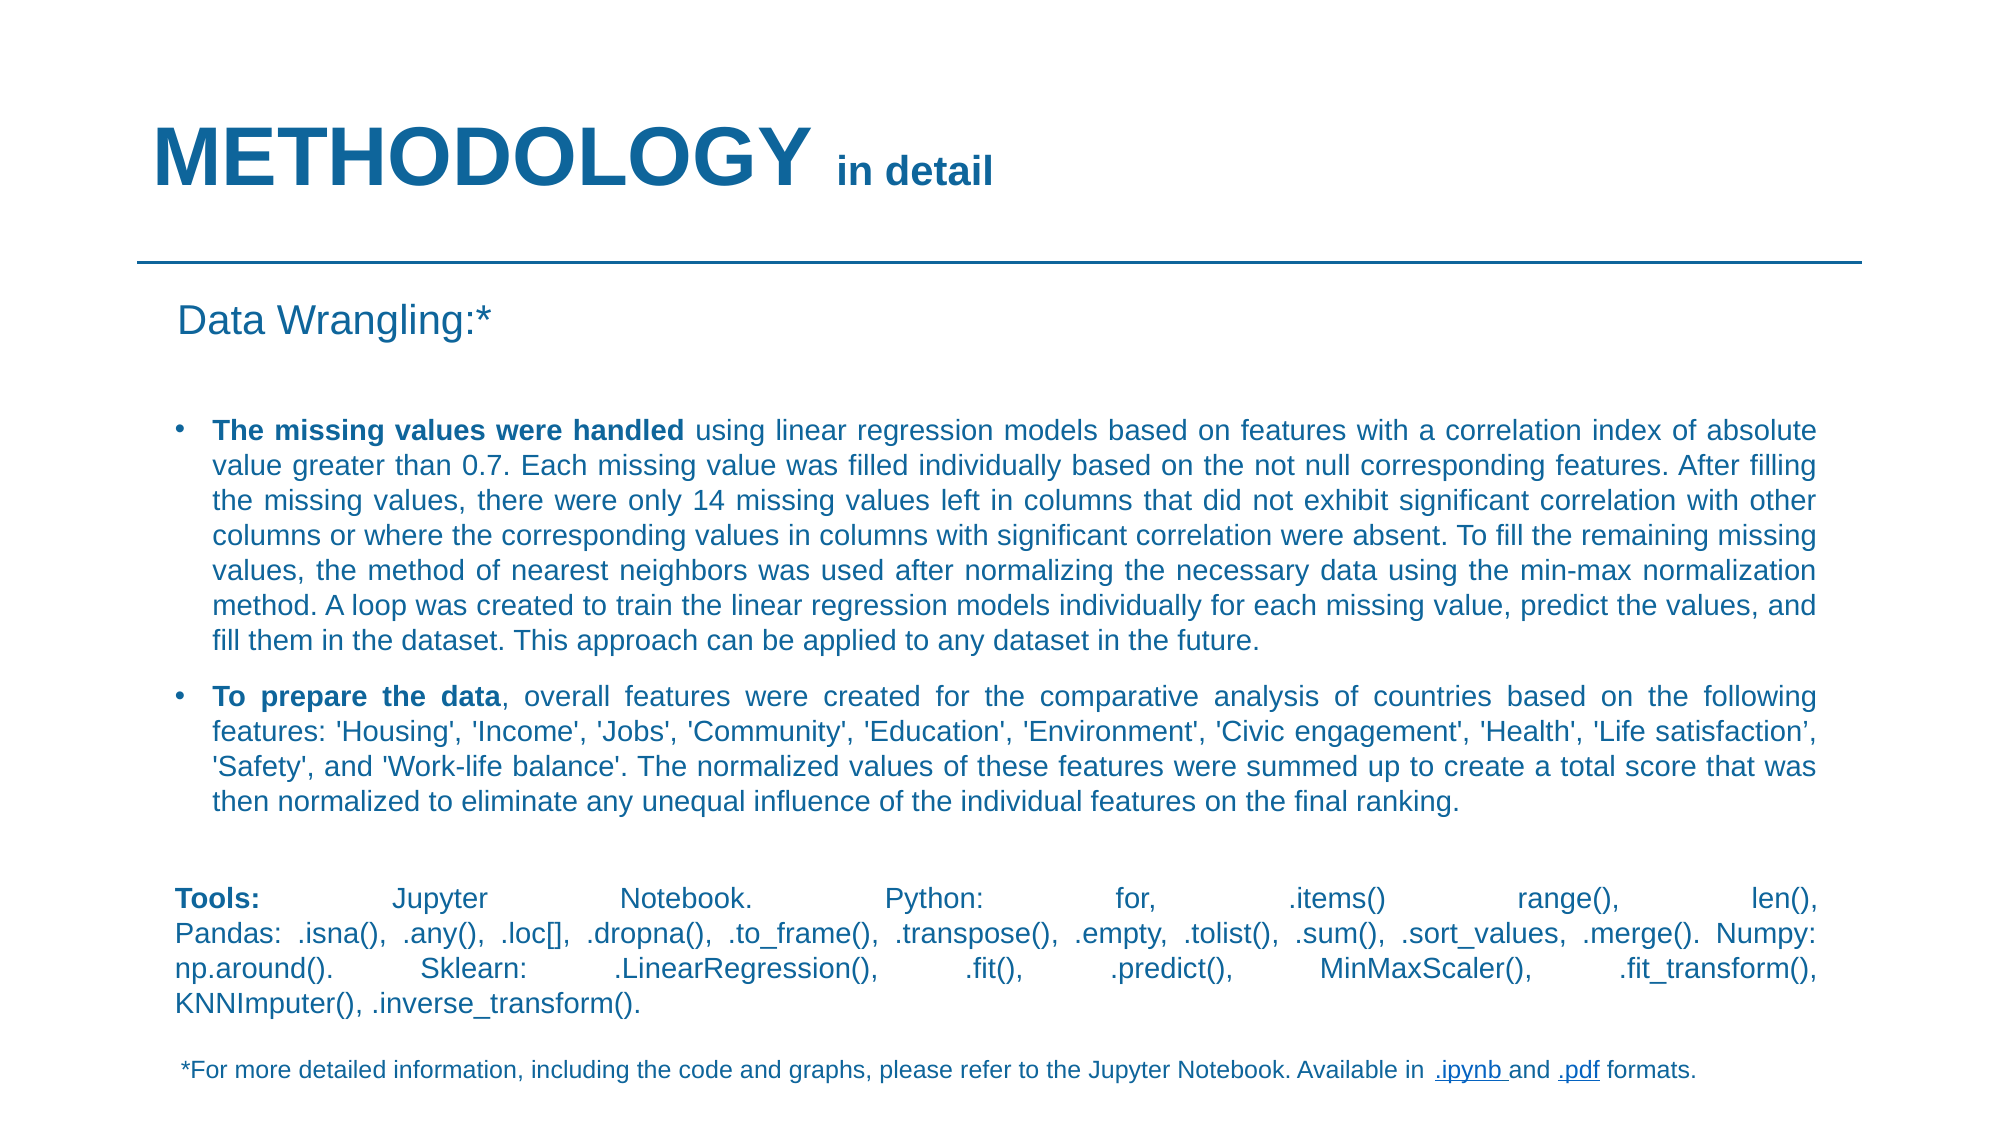

# METHODOLOGY in detail
Data Wrangling:*

The missing values were handled using linear regression models based on features with a correlation index of absolute value greater than 0.7. Each missing value was filled individually based on the not null corresponding features. After filling the missing values, there were only 14 missing values left in columns that did not exhibit significant correlation with other columns or where the corresponding values in columns with significant correlation were absent. To fill the remaining missing values, the method of nearest neighbors was used after normalizing the necessary data using the min-max normalization method. A loop was created to train the linear regression models individually for each missing value, predict the values, and fill them in the dataset. This approach can be applied to any dataset in the future.
To prepare the data, overall features were created for the comparative analysis of countries based on the following features: 'Housing', 'Income', 'Jobs', 'Community', 'Education', 'Environment', 'Civic engagement', 'Health', 'Life satisfaction’, 'Safety', and 'Work-life balance'. The normalized values of these features were summed up to create a total score that was then normalized to eliminate any unequal influence of the individual features on the final ranking.

Tools: Jupyter Notebook. Python: for, .items() range(), len(), Pandas: .isna(), .any(), .loc[], .dropna(), .to_frame(), .transpose(), .empty, .tolist(), .sum(), .sort_values, .merge(). Numpy: np.around(). Sklearn: .LinearRegression(), .fit(), .predict(), MinMaxScaler(), .fit_transform(), KNNImputer(), .inverse_transform().
*For more detailed information, including the code and graphs, please refer to the Jupyter Notebook. Available in .ipynb and .pdf formats.